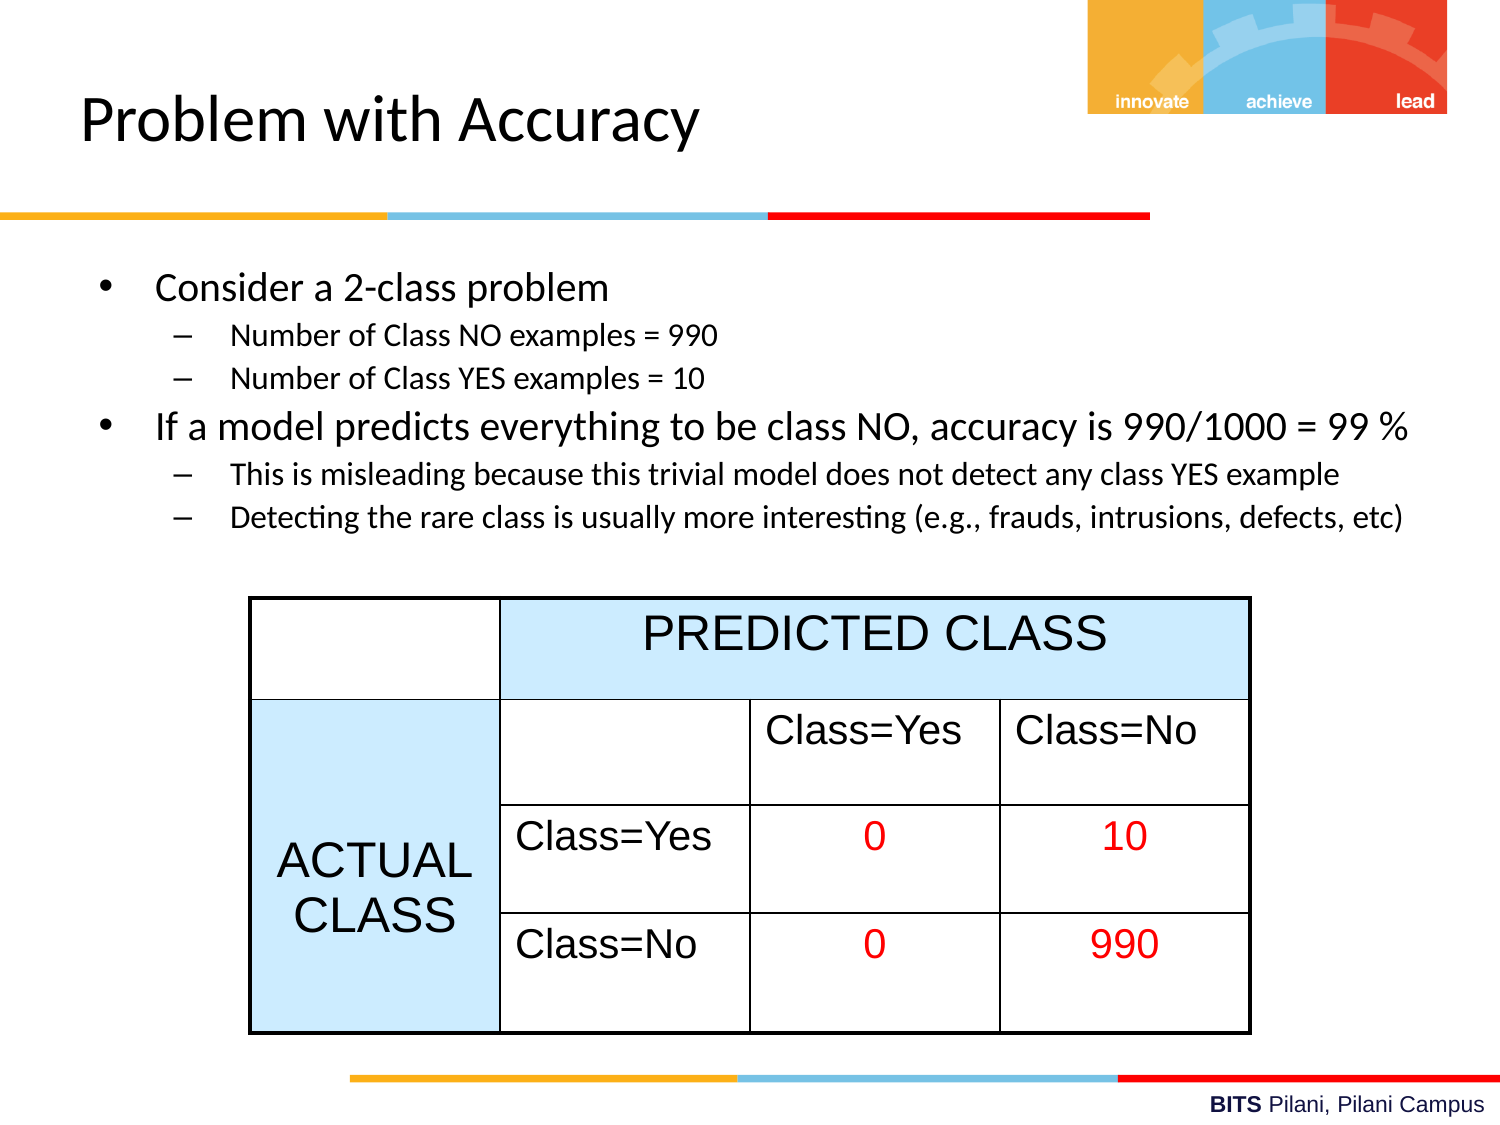

# Problem with Accuracy
Consider a 2-class problem
Number of Class NO examples = 990
Number of Class YES examples = 10
If a model predicts everything to be class NO, accuracy is 990/1000 = 99 %
This is misleading because this trivial model does not detect any class YES example
Detecting the rare class is usually more interesting (e.g., frauds, intrusions, defects, etc)
|  | PREDICTED CLASS |  |  |
| --- | --- | --- | --- |
| ACTUAL CLASS |  | Class=Yes | Class=No |
|  | Class=Yes | 0 | 10 |
|  | Class=No | 0 | 990 |